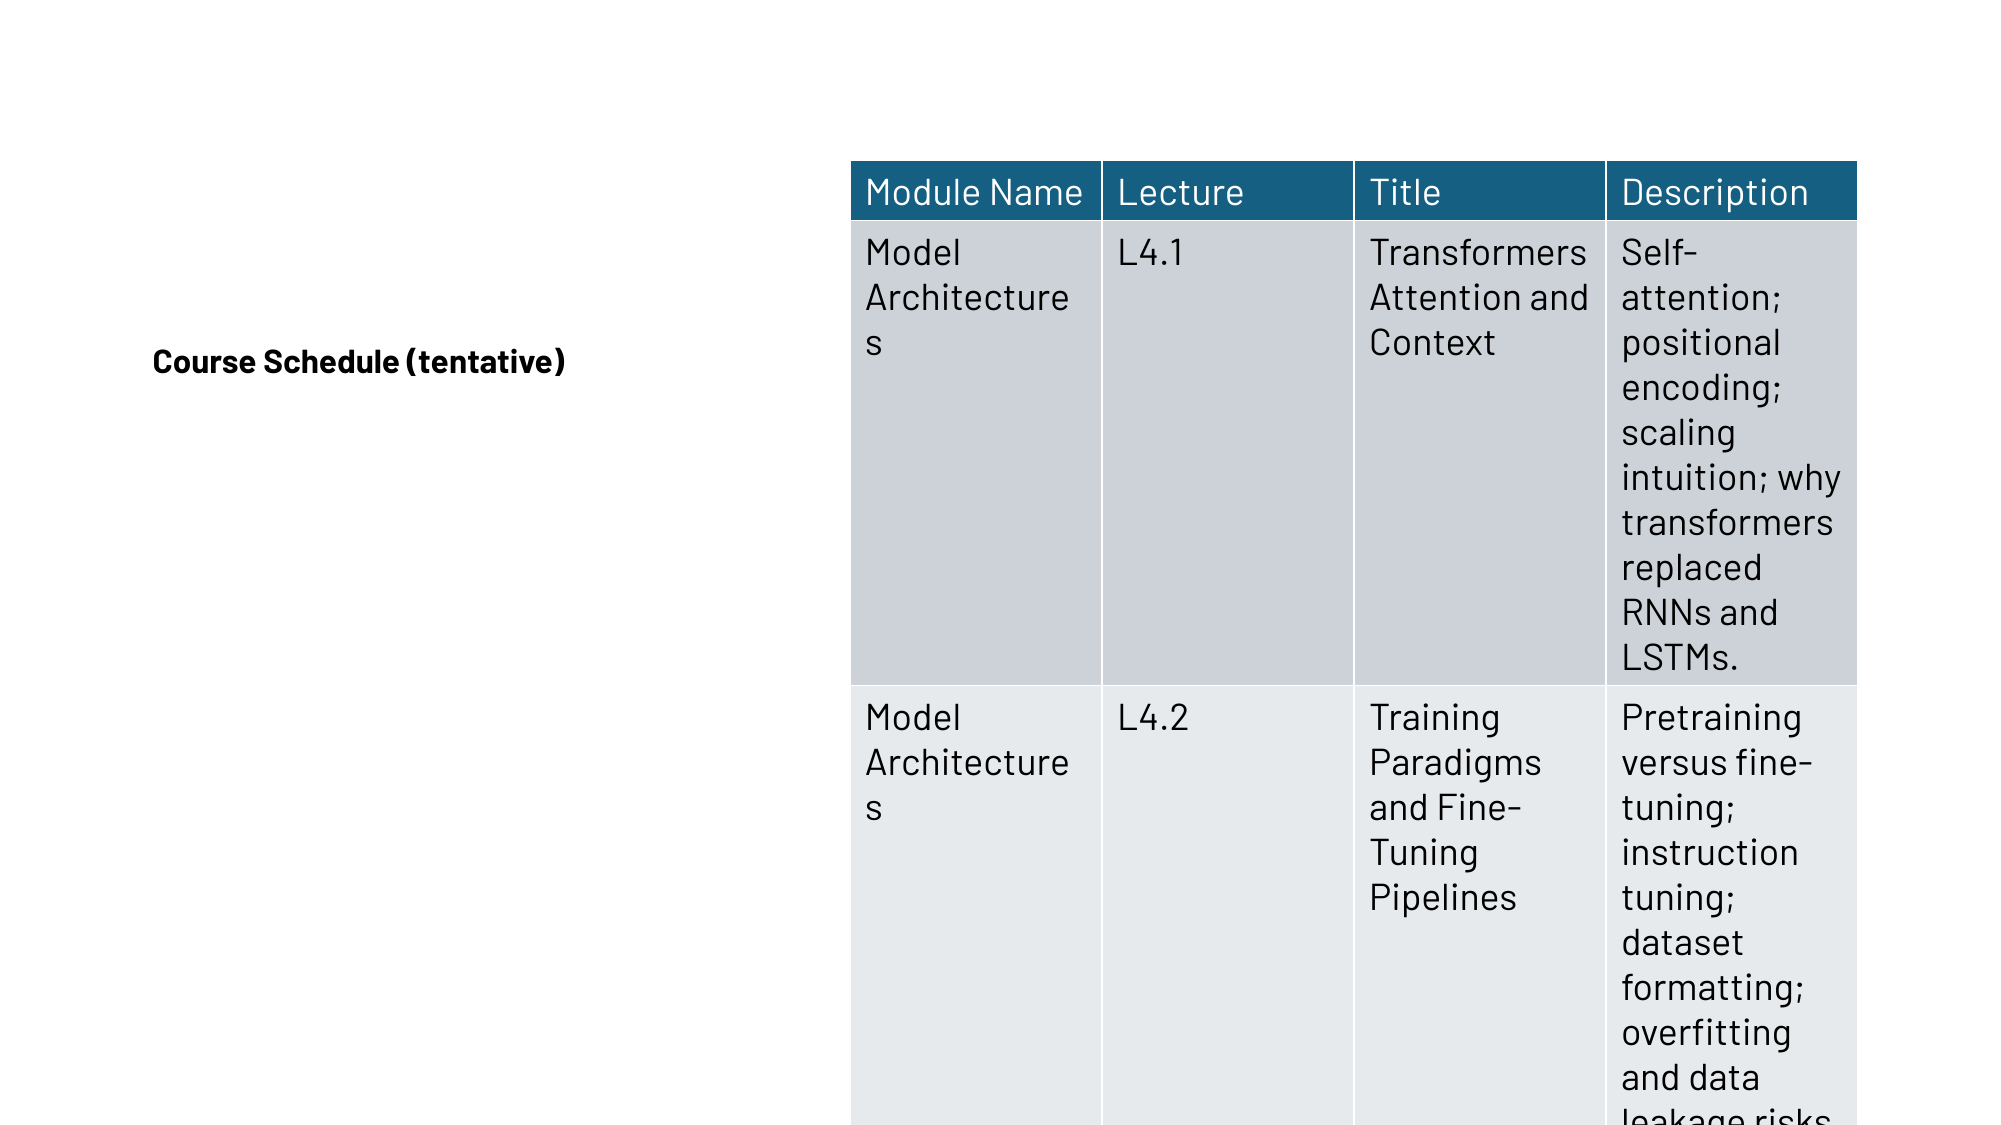

| Module Name | Lecture | Title | Description |
| --- | --- | --- | --- |
| Model Architectures | L4.1 | Transformers Attention and Context | Self-attention; positional encoding; scaling intuition; why transformers replaced RNNs and LSTMs. |
| Model Architectures | L4.2 | Training Paradigms and Fine-Tuning Pipelines | Pretraining versus fine-tuning; instruction tuning; dataset formatting; overfitting and data leakage risks. |
| Retrieval and Grounded Generation | L5.1 | Retrieval Augmented Generation Concepts | Chunking and indexing; embedding-based retrieval; grounding strategies; hallucination risks. |
| Retrieval and Grounded Generation | L5.2 | Designing Retrieval-Augmented Pipelines | End-to-end retrieval-augmented workflows; query design; citation tracing; system limitations. |
| Adaptation and Insight | L6.1 | Efficient Adaptation LoRA QLoRA and PEFT | Parameter-efficient fine-tuning; tradeoffs between prompting retrieval and adaptation; cost governance. |
| Adaptation and Insight | L6.2 | Semantic Search Clustering and Change Detection | Embedding-based clustering; similarity search; longitudinal semantic analysis across document collections. |
| Context and Multimodality | L7.1 | Context Windows Memory and Compression | Context limits; summarization; caching; memory strategies for long documents. |
| Context and Multimodality | L7.2 | Multimodal Generative Models and Structured Data | Vision-language models; multimodal inputs; tables figures and structured representations; enterprise use cases. |
Course Schedule (tentative)